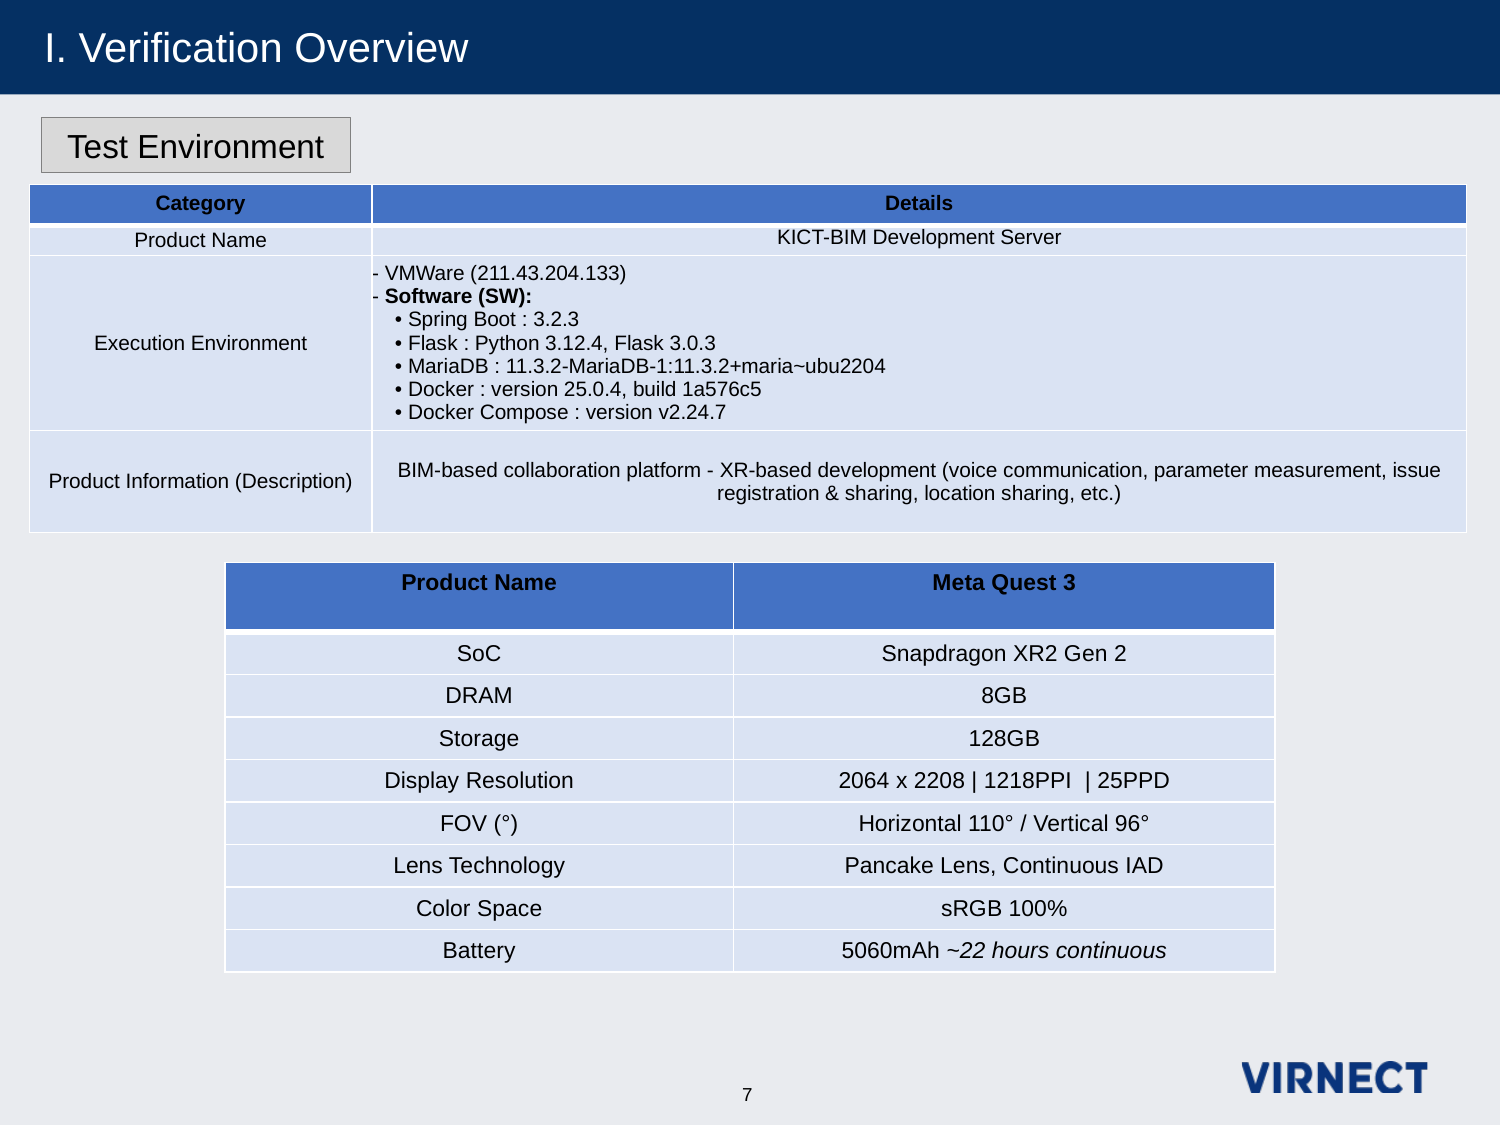

# I. Verification Overview

Test Environment
| Category | Details |
| --- | --- |
| Product Name | KICT-BIM Development Server |
| Execution Environment | - VMWare (211.43.204.133) - Software (SW):     • Spring Boot : 3.2.3     • Flask : Python 3.12.4, Flask 3.0.3     • MariaDB : 11.3.2-MariaDB-1:11.3.2+maria~ubu2204     • Docker : version 25.0.4, build 1a576c5     • Docker Compose : version v2.24.7 |
| Product Information (Description) | BIM-based collaboration platform - XR-based development (voice communication, parameter measurement, issue registration & sharing, location sharing, etc.) |
| Product Name | Meta Quest 3 |
| --- | --- |
| SoC | Snapdragon XR2 Gen 2 |
| DRAM | 8GB |
| Storage | 128GB |
| Display Resolution | 2064 x 2208 | 1218PPI | 25PPD |
| FOV (°) | Horizontal 110° / Vertical 96° |
| Lens Technology | Pancake Lens, Continuous IAD |
| Color Space | sRGB 100% |
| Battery | 5060mAh ~22 hours continuous |